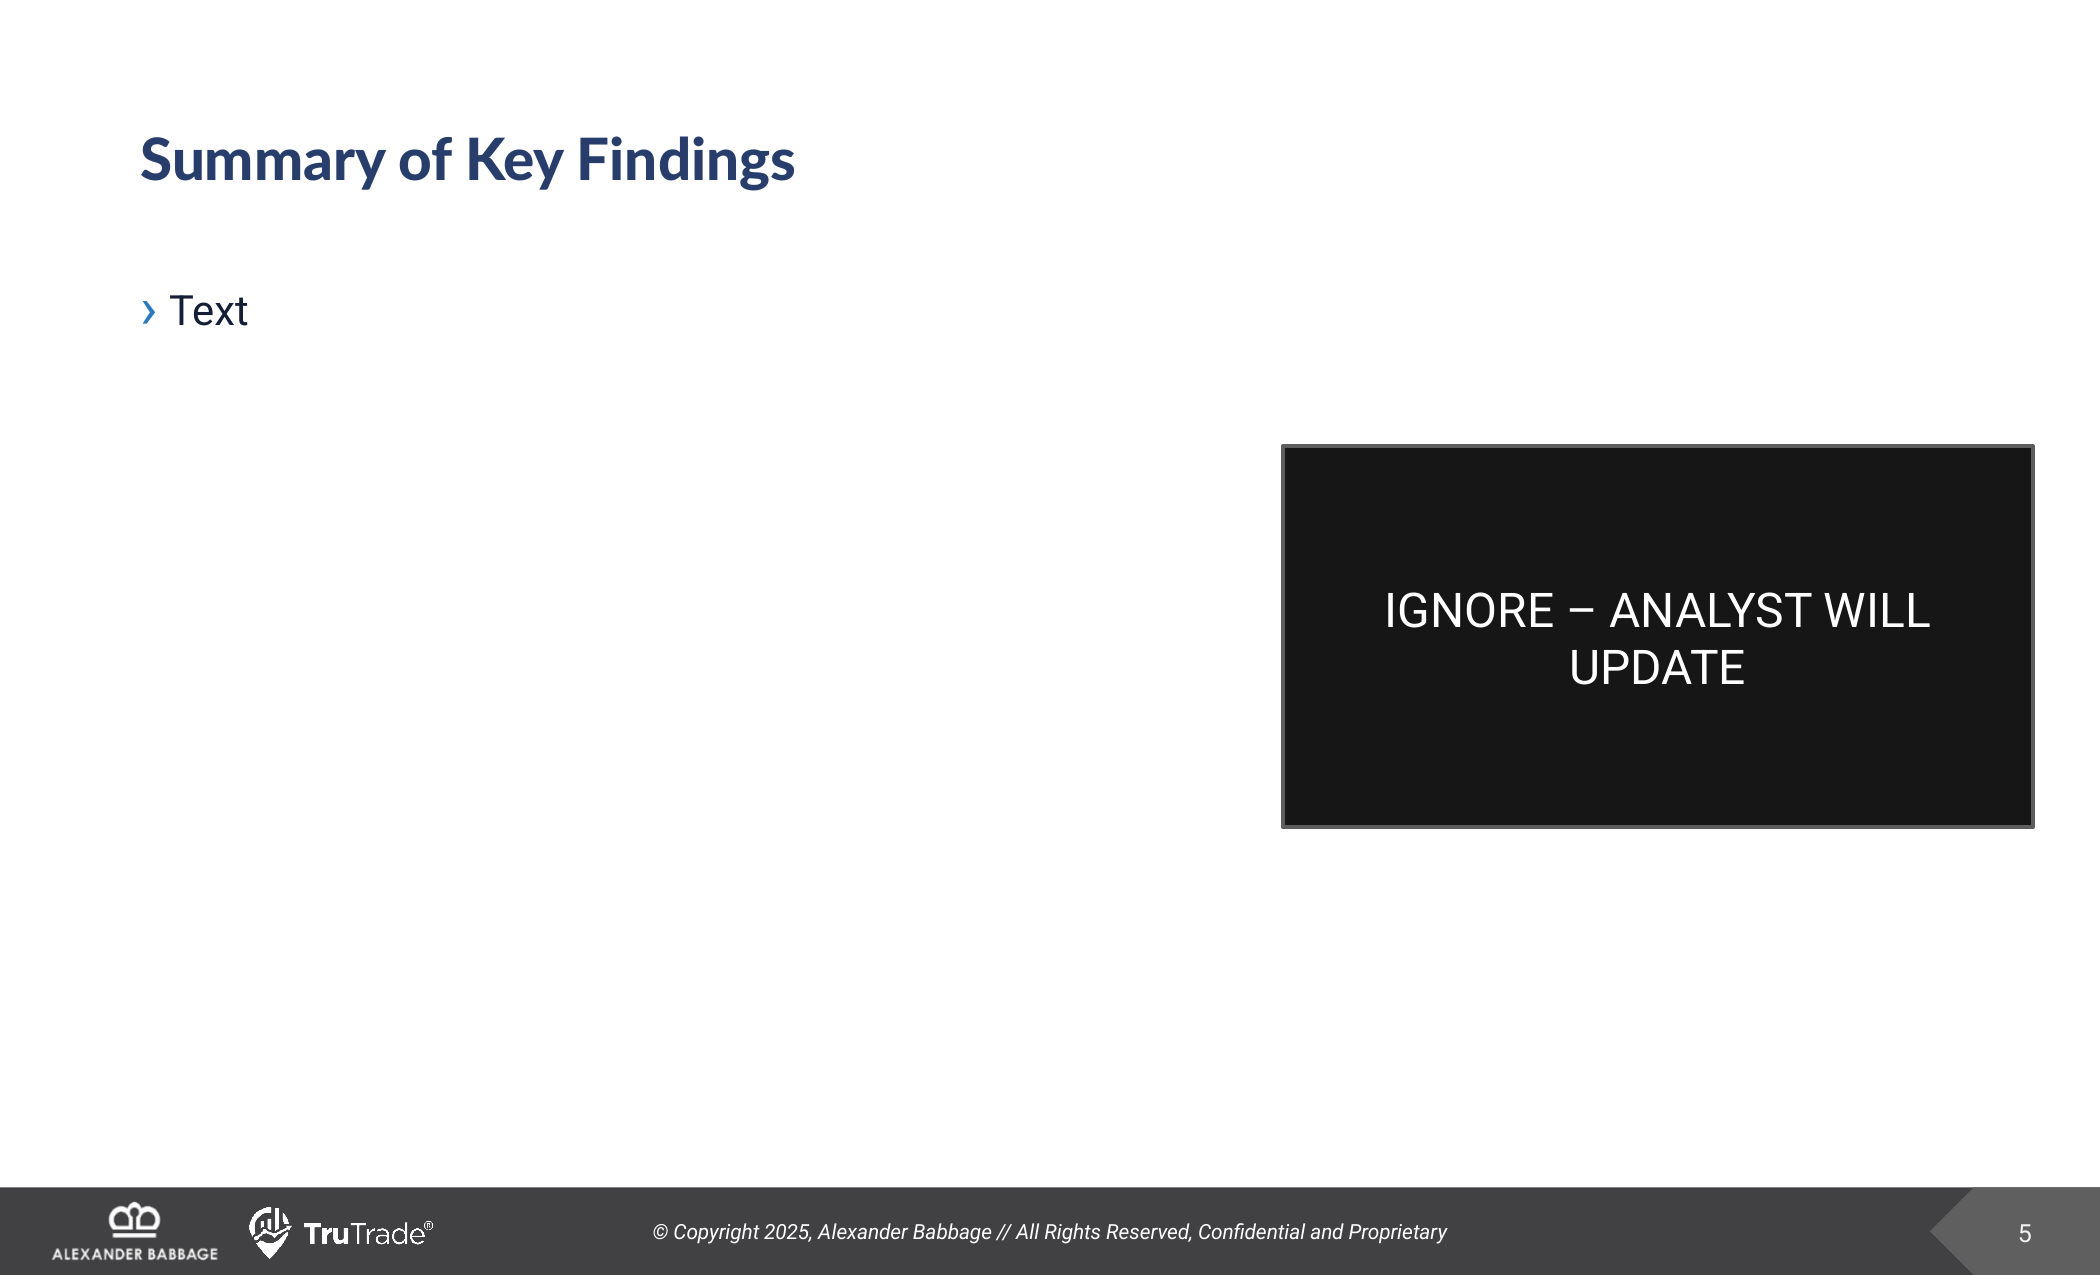

# Summary of Key Findings
Text

IGNORE – ANALYST WILL UPDATE

5